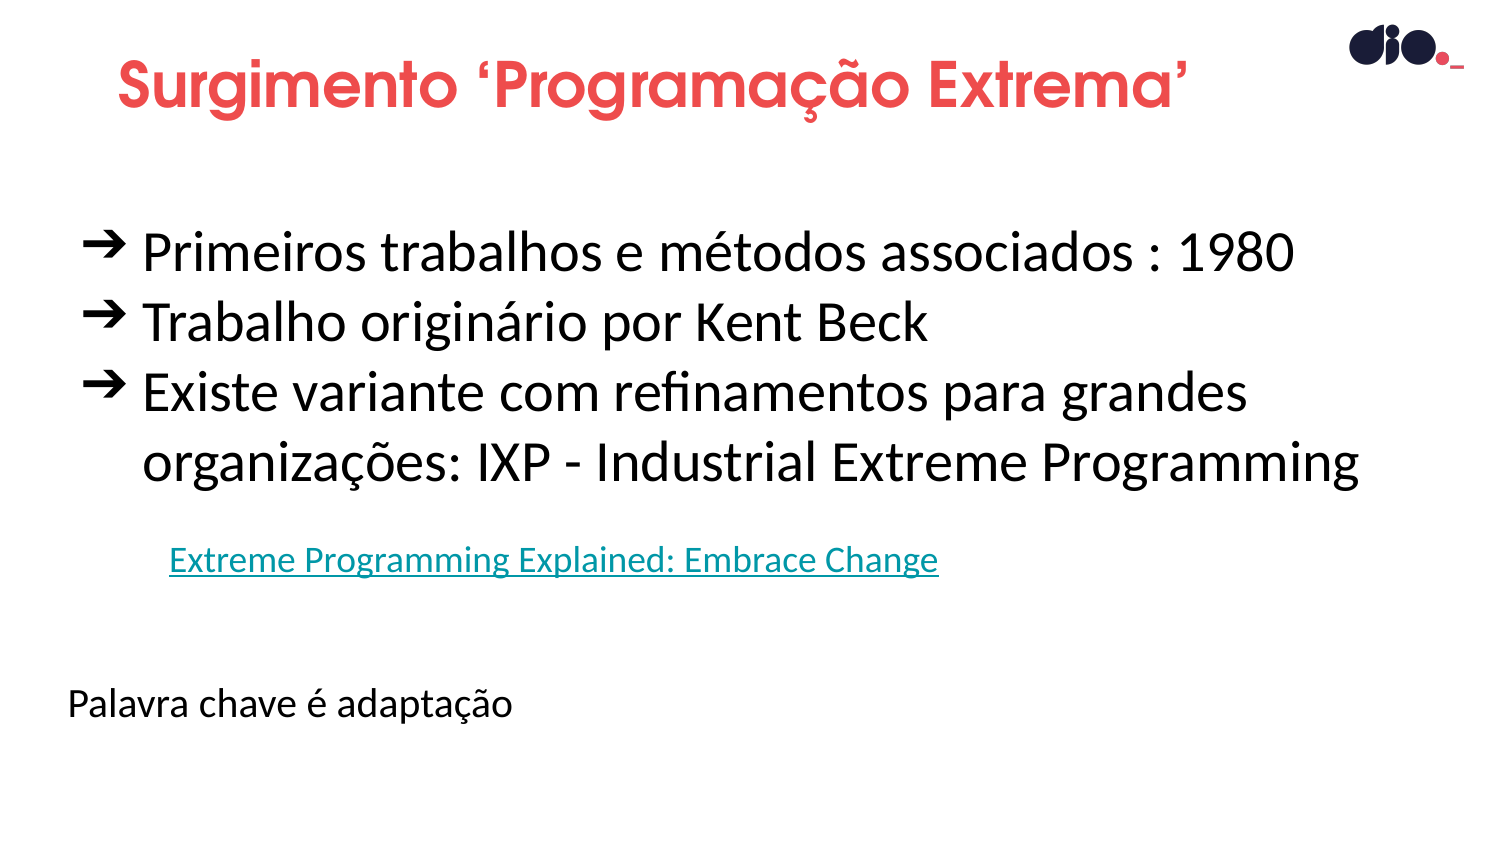

Surgimento ‘Programação Extrema’

Primeiros trabalhos e métodos associados : 1980
Trabalho originário por Kent Beck
Existe variante com refinamentos para grandes organizações: IXP - Industrial Extreme Programming
  Extreme Programming Explained: Embrace Change

Palavra chave é adaptação